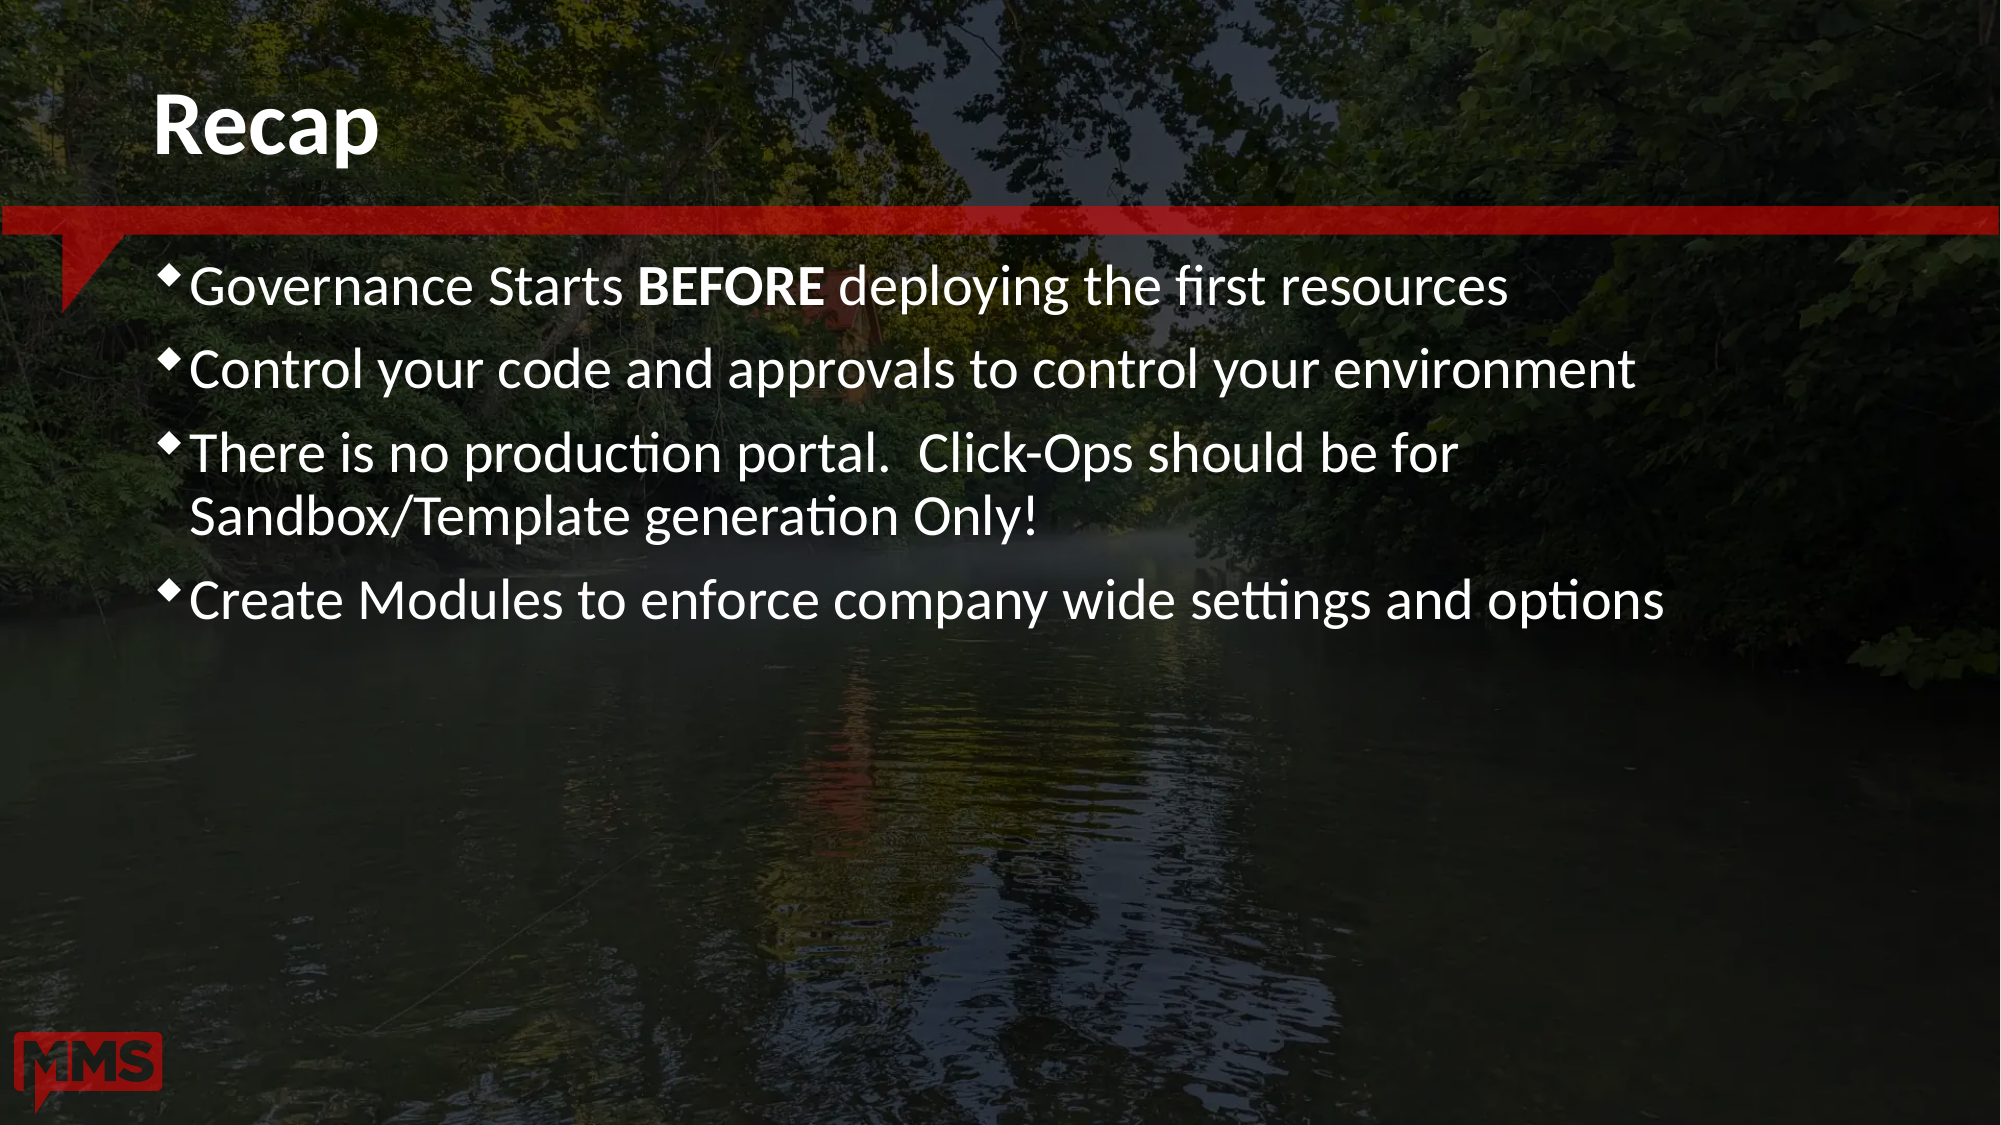

# Recap
Governance Starts BEFORE deploying the first resources
Control your code and approvals to control your environment
There is no production portal.  Click-Ops should be for Sandbox/Template generation Only!
Create Modules to enforce company wide settings and options